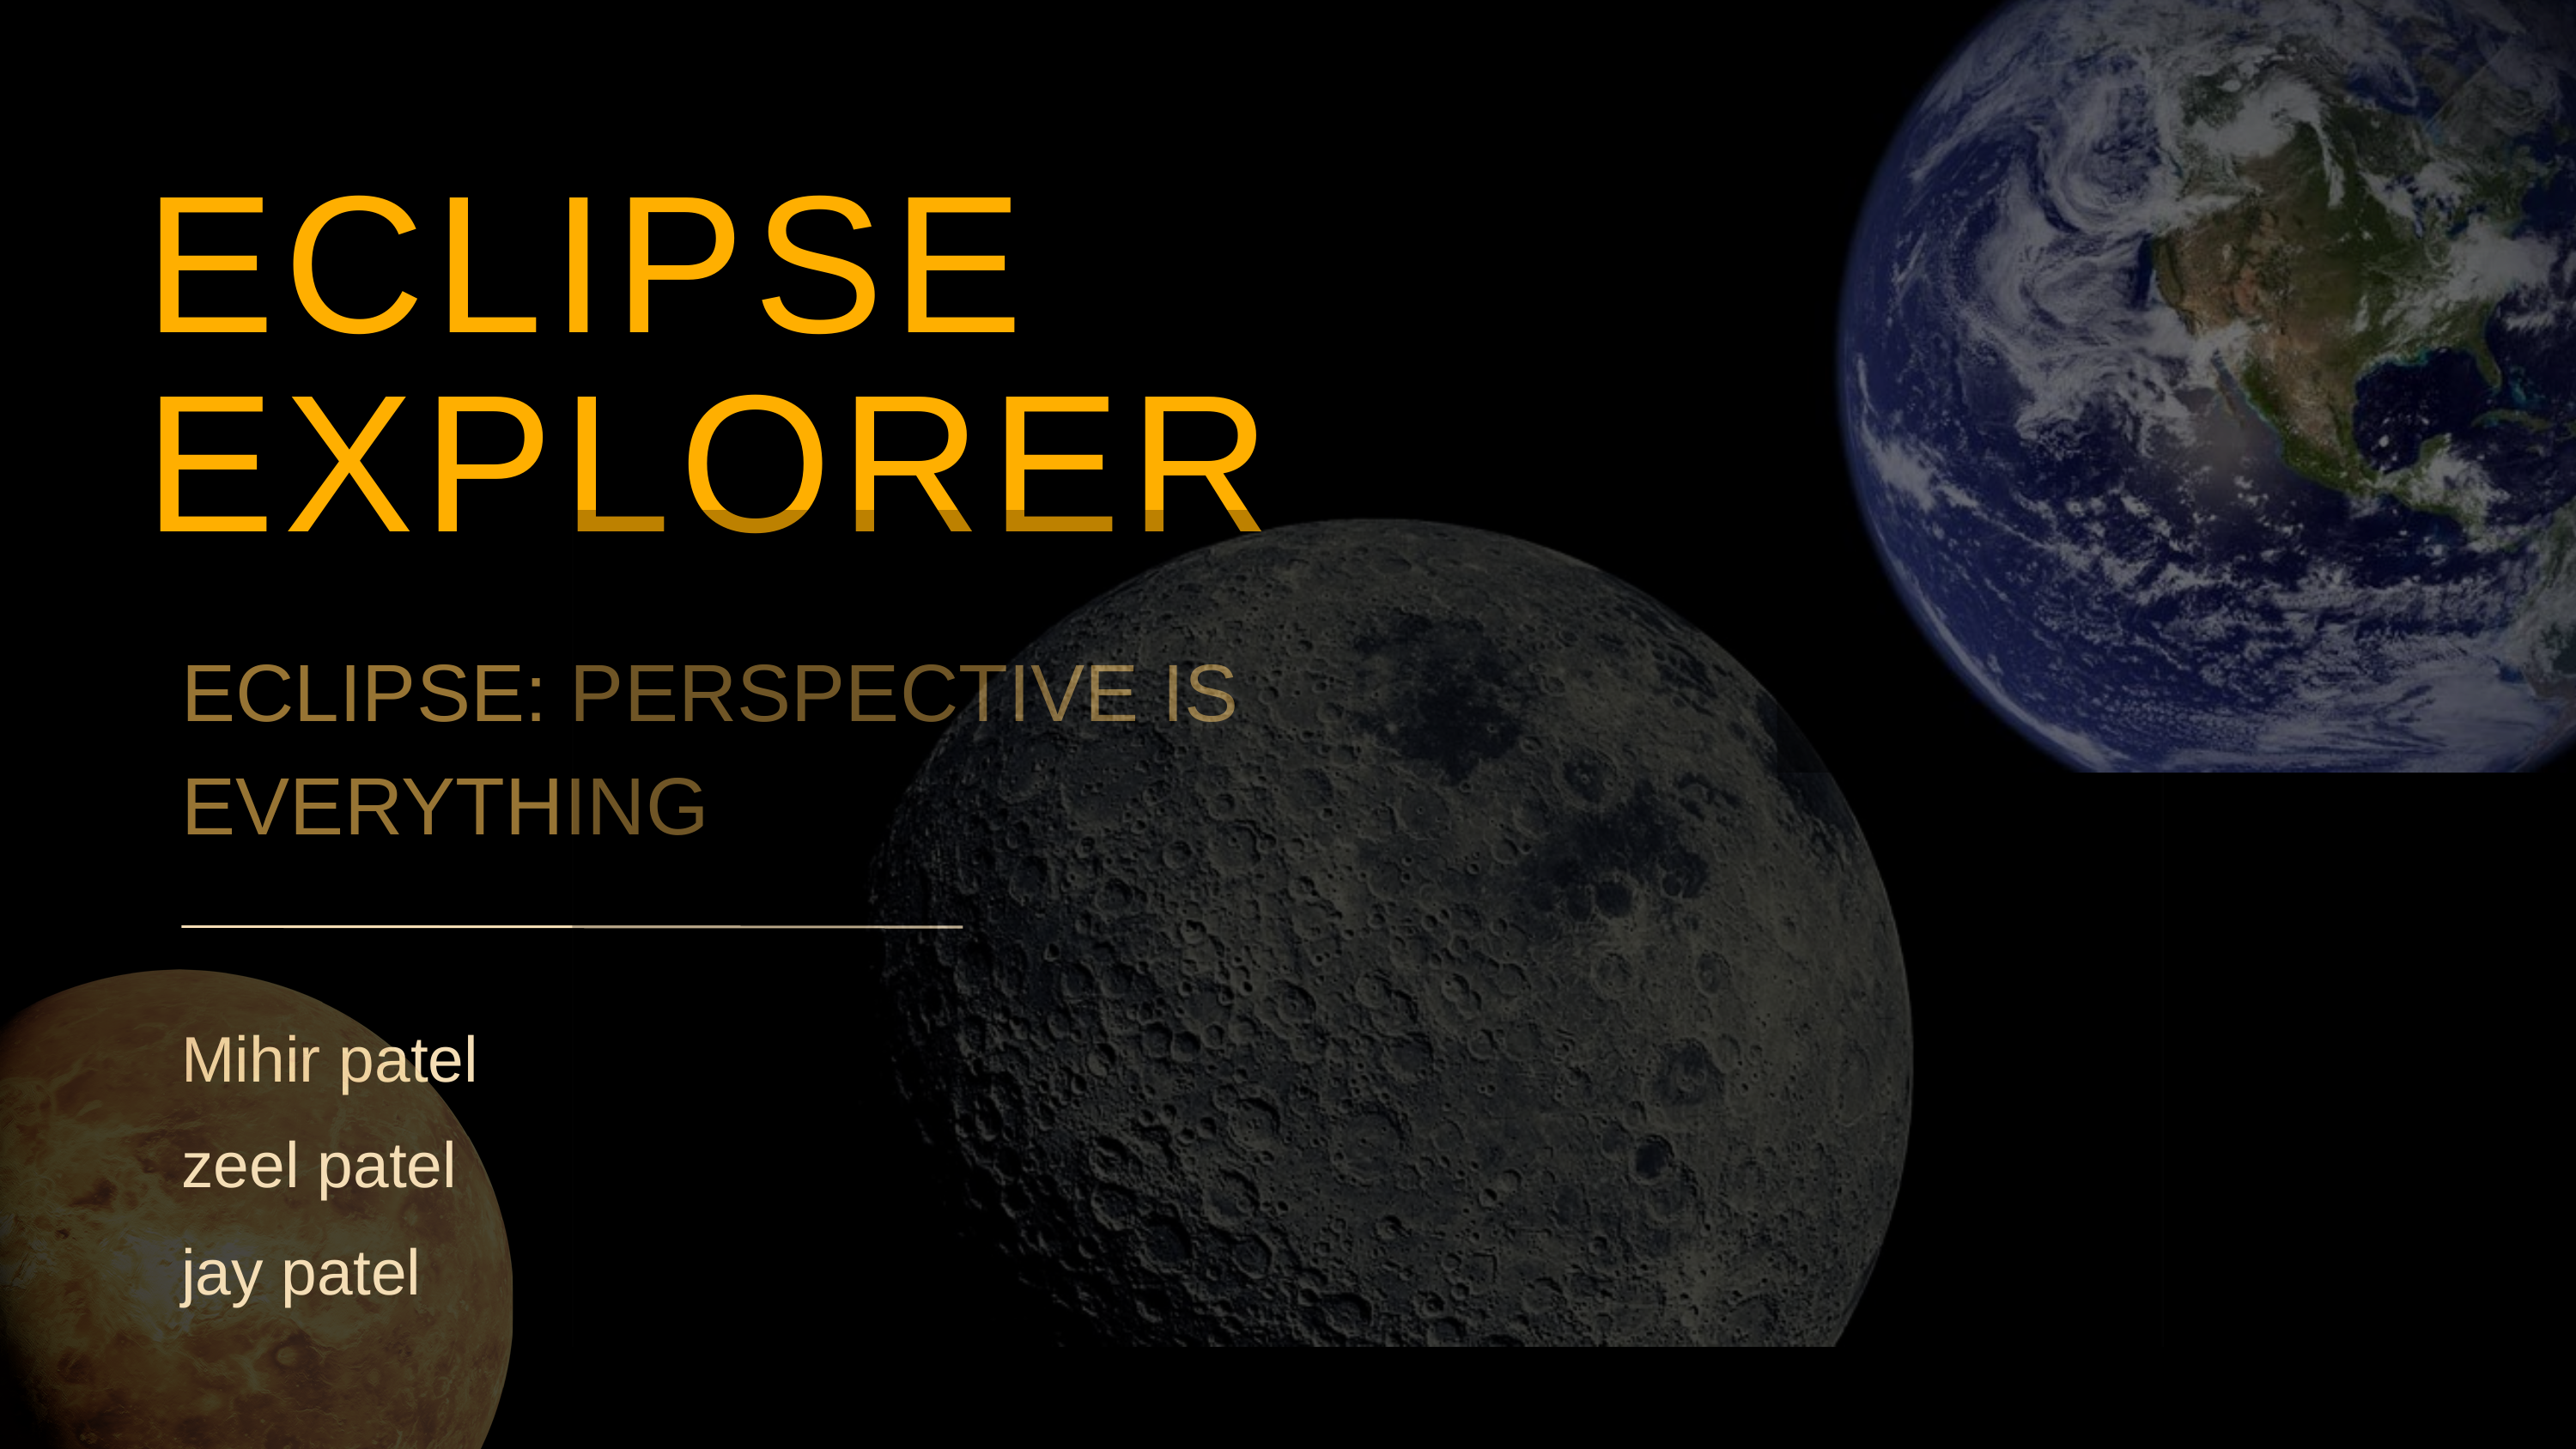

ECLIPSE EXPLORER

ECLIPSE: PERSPECTIVE IS EVERYTHING

Mihir patel
zeel patel
jay patel